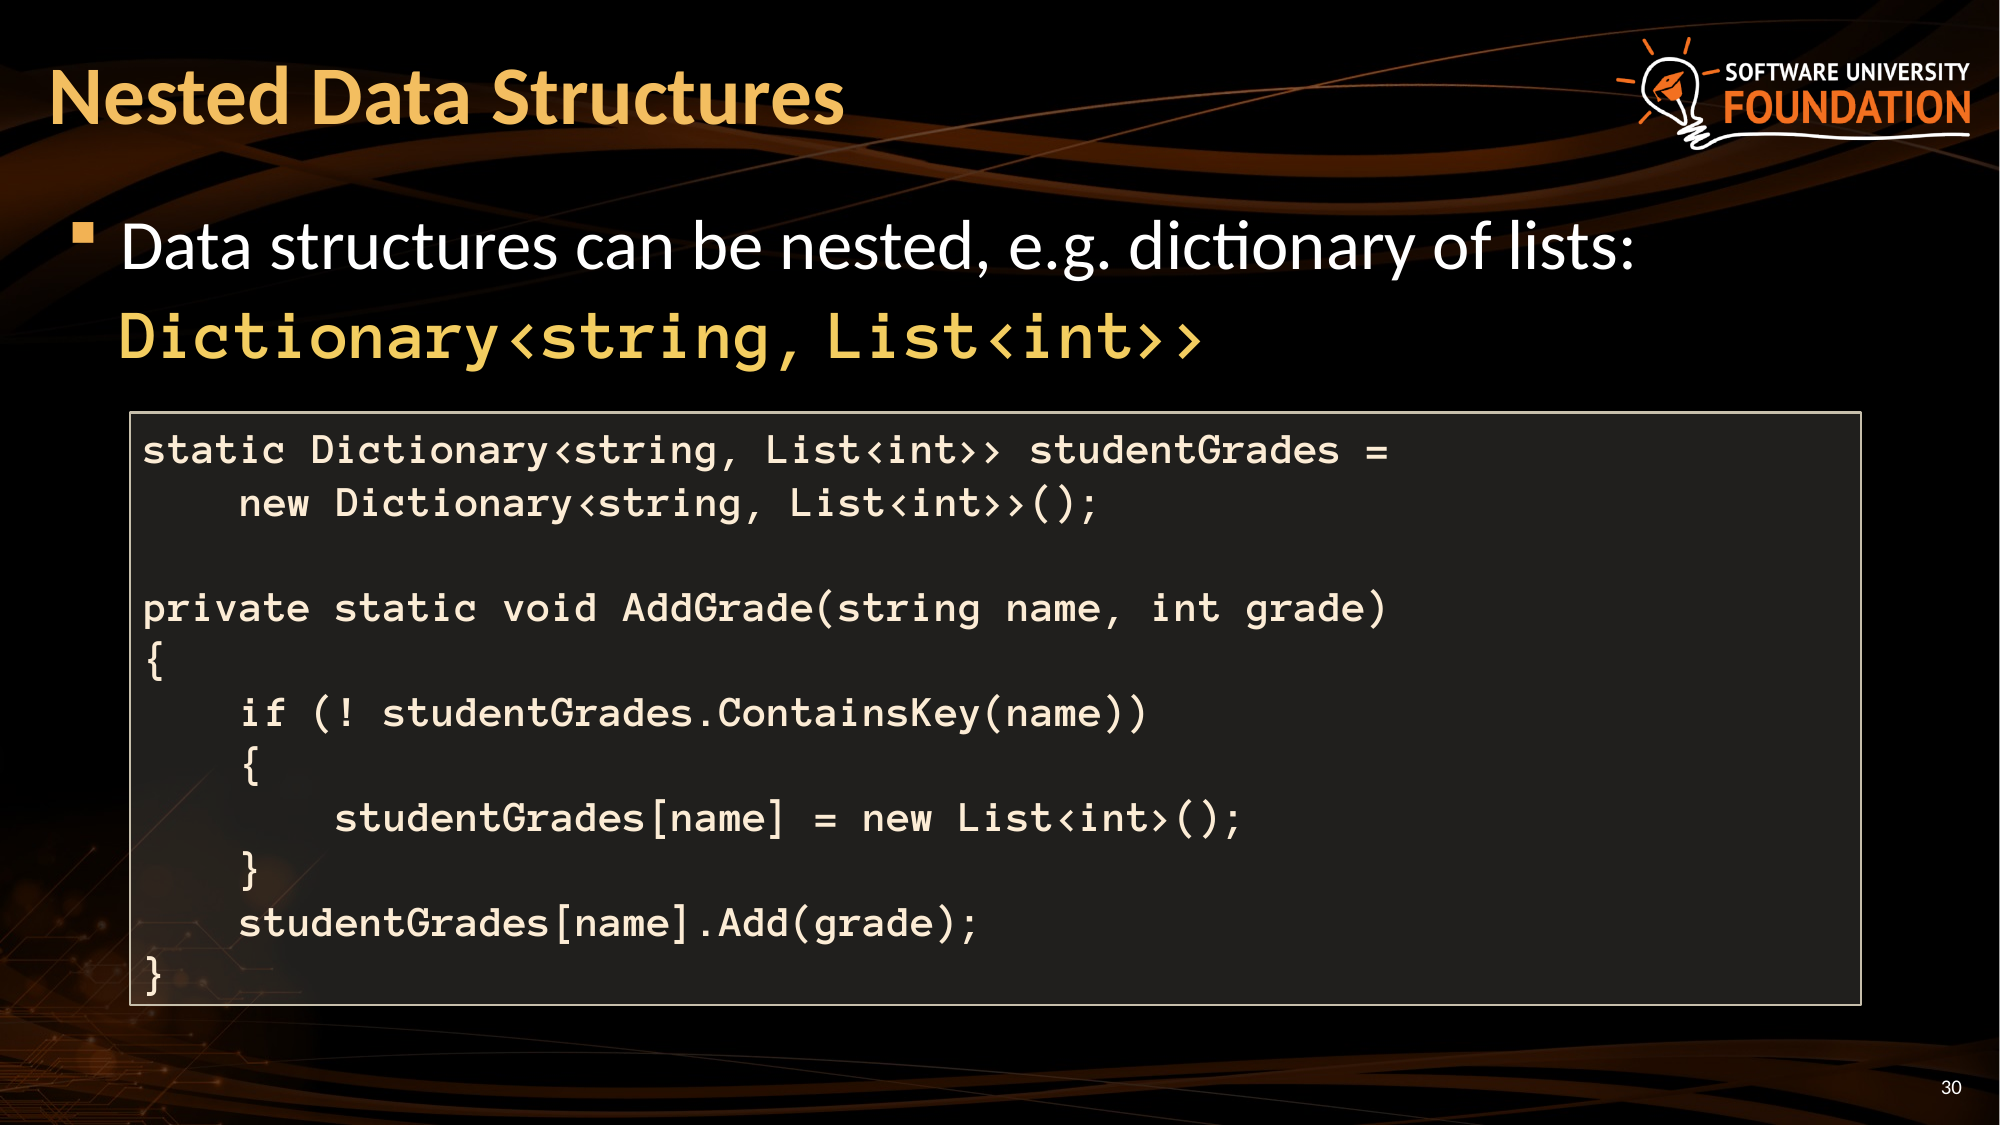

# Nested Data Structures
Data structures can be nested, e.g. dictionary of lists: Dictionary<string, List<int>>
static Dictionary<string, List<int>> studentGrades =
    new Dictionary<string, List<int>>();

private static void AddGrade(string name, int grade)
{
    if (! studentGrades.ContainsKey(name))
    {
        studentGrades[name] = new List<int>();
    }
    studentGrades[name].Add(grade);
}
30